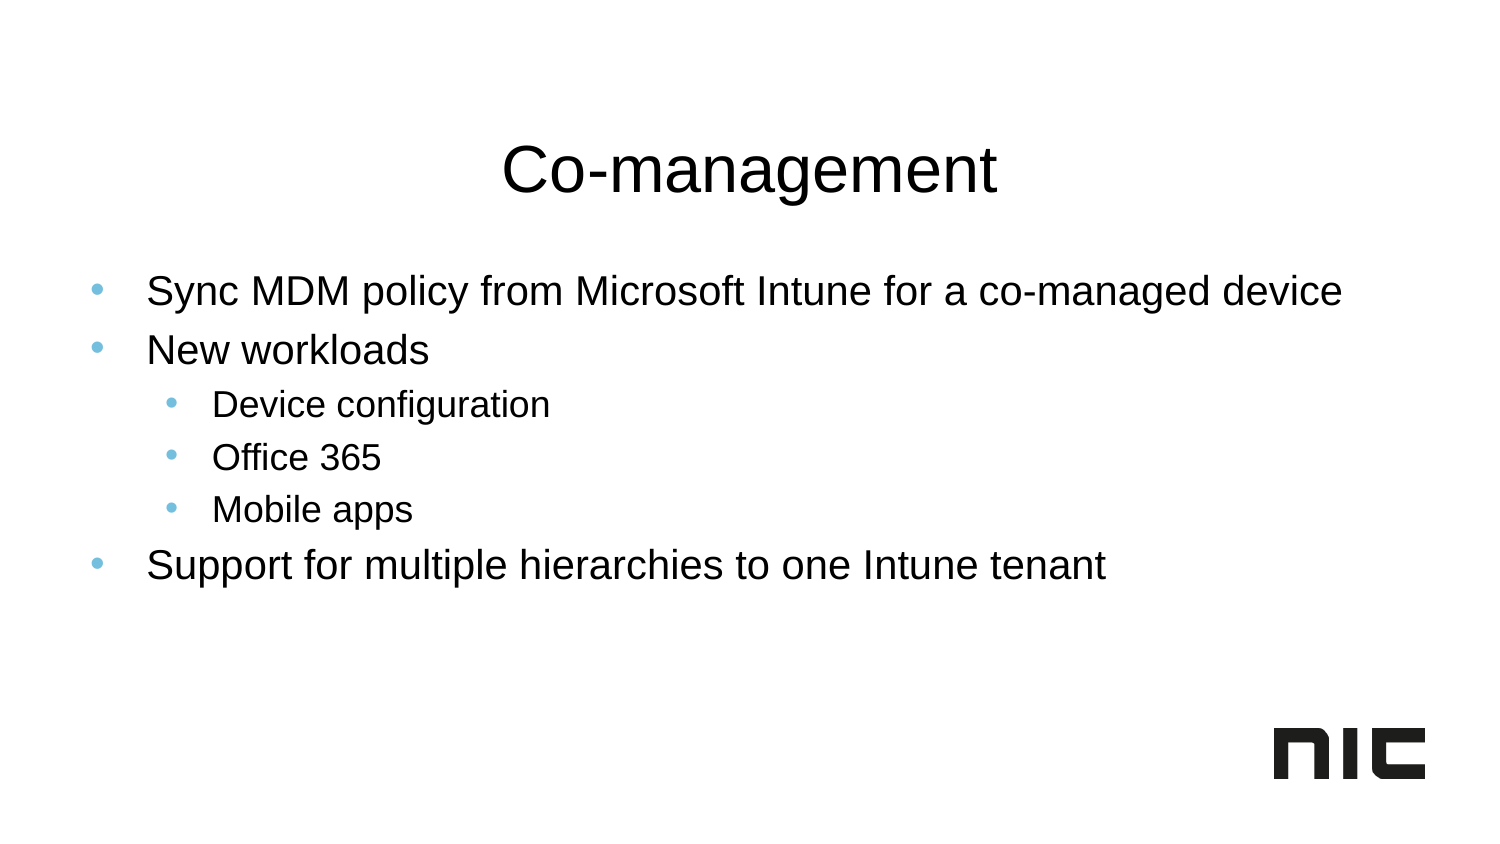

# Co-management
Sync MDM policy from Microsoft Intune for a co-managed device
New workloads
Device configuration
Office 365
Mobile apps
Support for multiple hierarchies to one Intune tenant